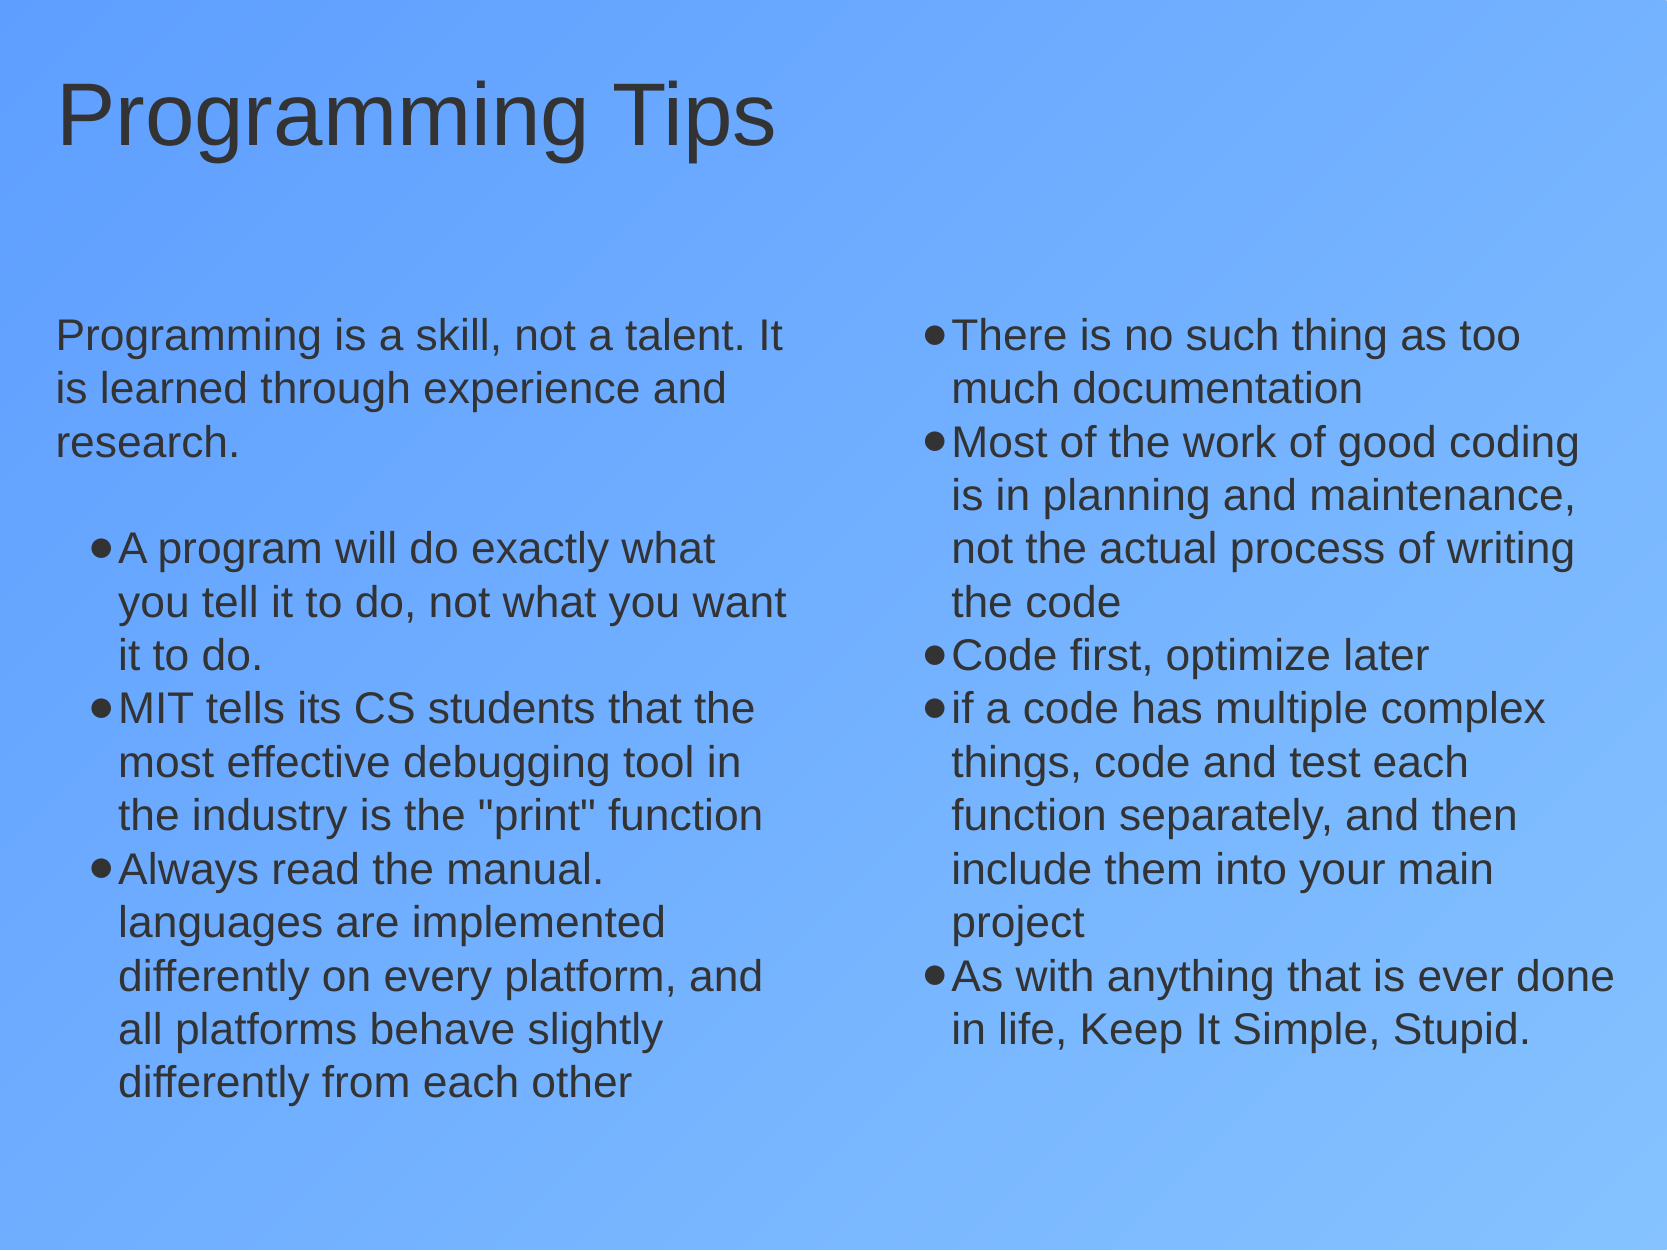

# Programming Tips
Programming is a skill, not a talent. It is learned through experience and research.

A program will do exactly what you tell it to do, not what you want it to do.
MIT tells its CS students that the most effective debugging tool in the industry is the "print" function
Always read the manual. languages are implemented differently on every platform, and all platforms behave slightly differently from each other

There is no such thing as too much documentation
Most of the work of good coding is in planning and maintenance, not the actual process of writing the code
Code first, optimize later
if a code has multiple complex things, code and test each function separately, and then include them into your main project
As with anything that is ever done in life, Keep It Simple, Stupid.